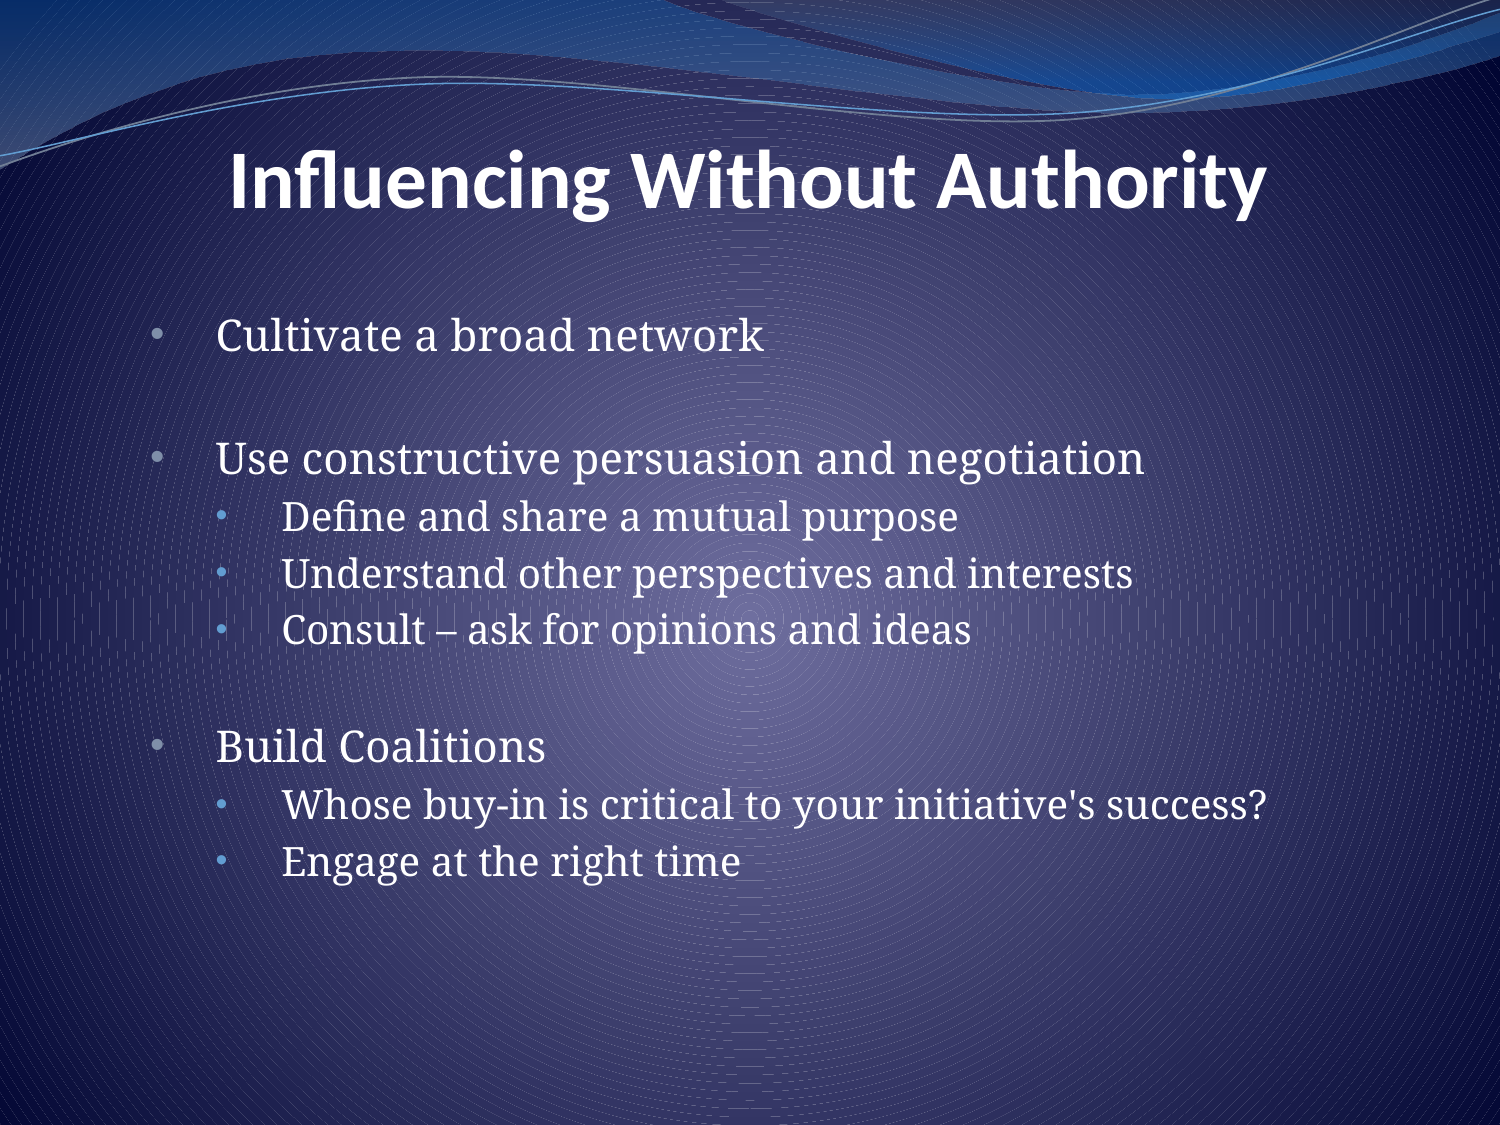

# Influencing Without Authority
Cultivate a broad network

Use constructive persuasion and negotiation
Define and share a mutual purpose
Understand other perspectives and interests
Consult – ask for opinions and ideas

Build Coalitions
Whose buy-in is critical to your initiative's success?
Engage at the right time